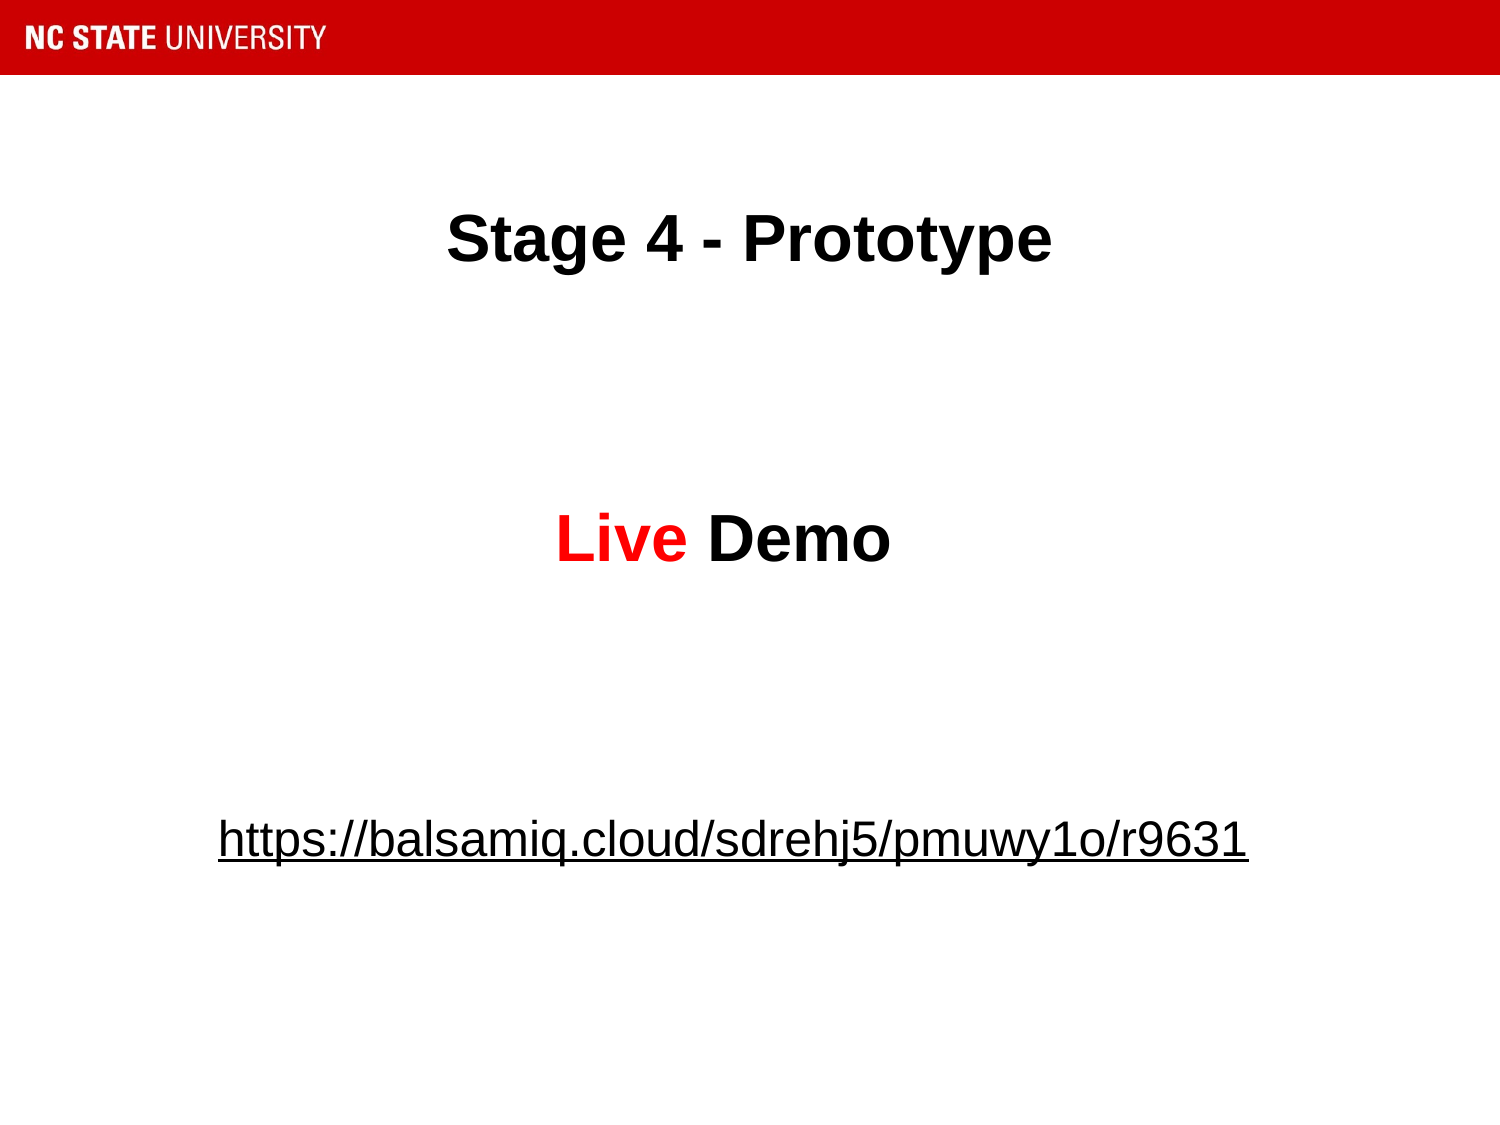

# Stage 4 - Prototype
Live Demo
https://balsamiq.cloud/sdrehj5/pmuwy1o/r9631